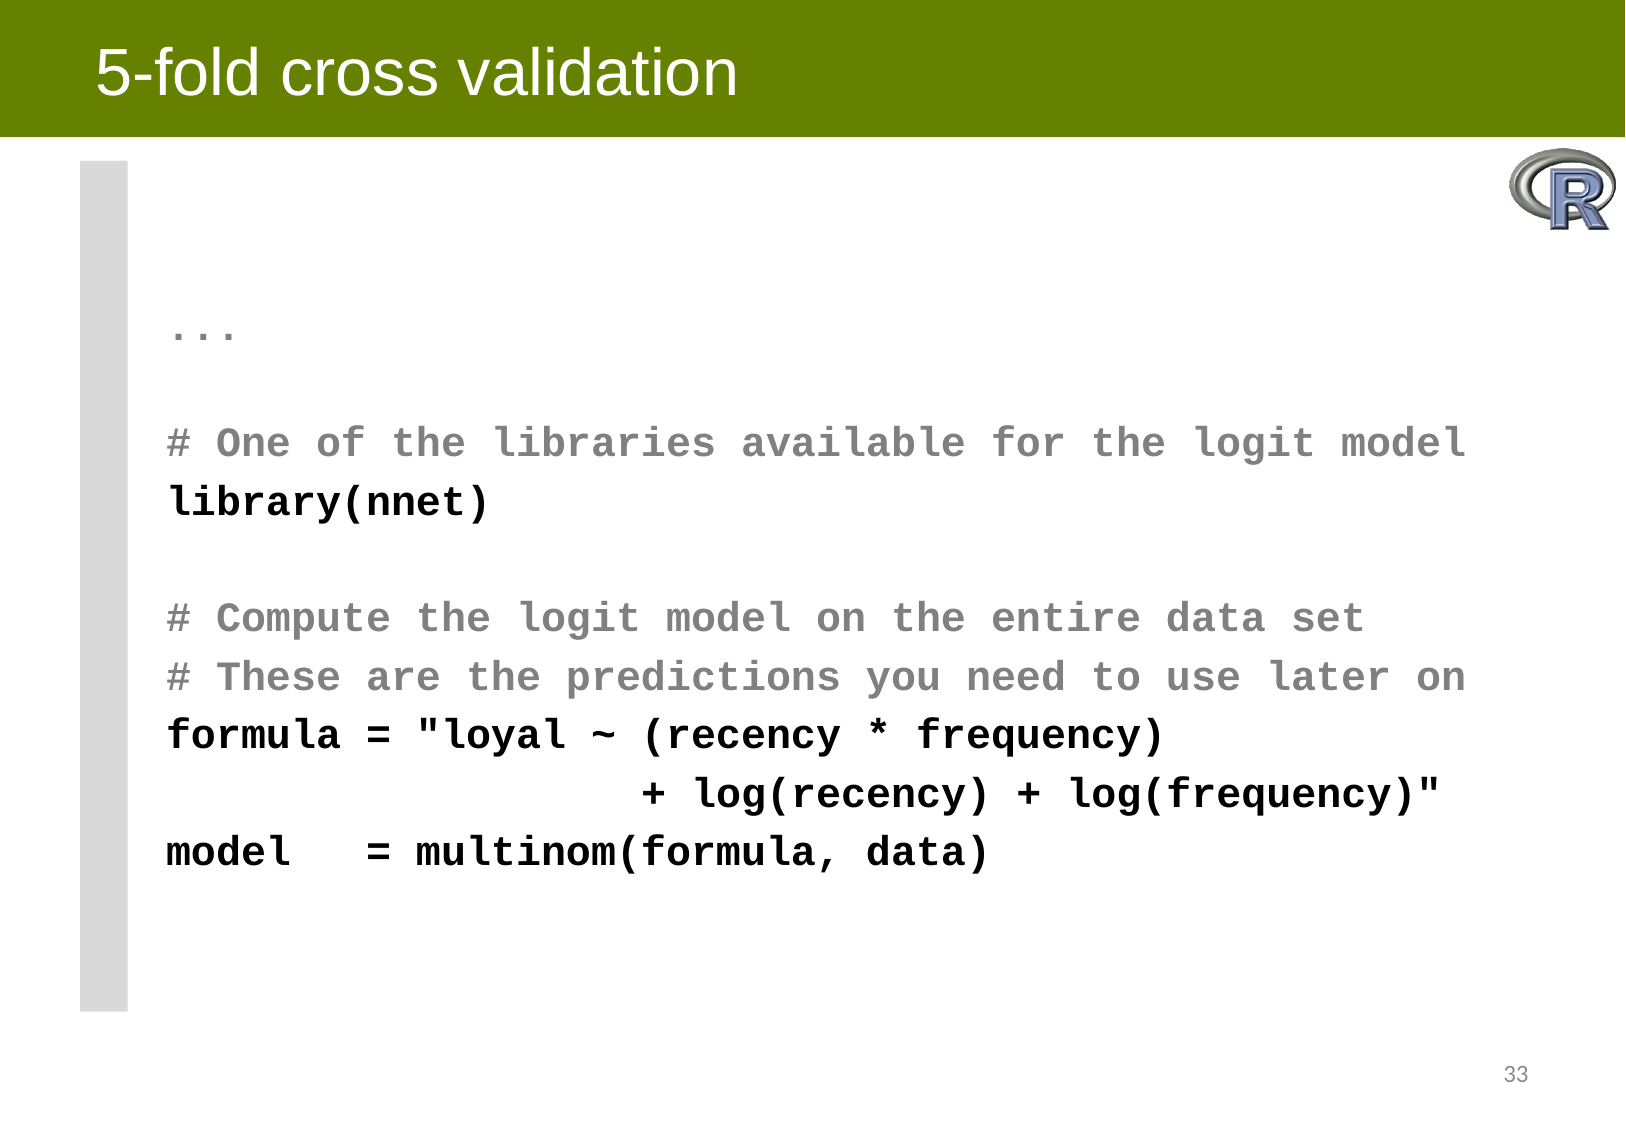

# 5-fold cross validation
...

# One of the libraries available for the logit model
library(nnet)

# Compute the logit model on the entire data set
# These are the predictions you need to use later on
formula = "loyal ~ (recency * frequency)
                   + log(recency) + log(frequency)"
model   = multinom(formula, data)
33